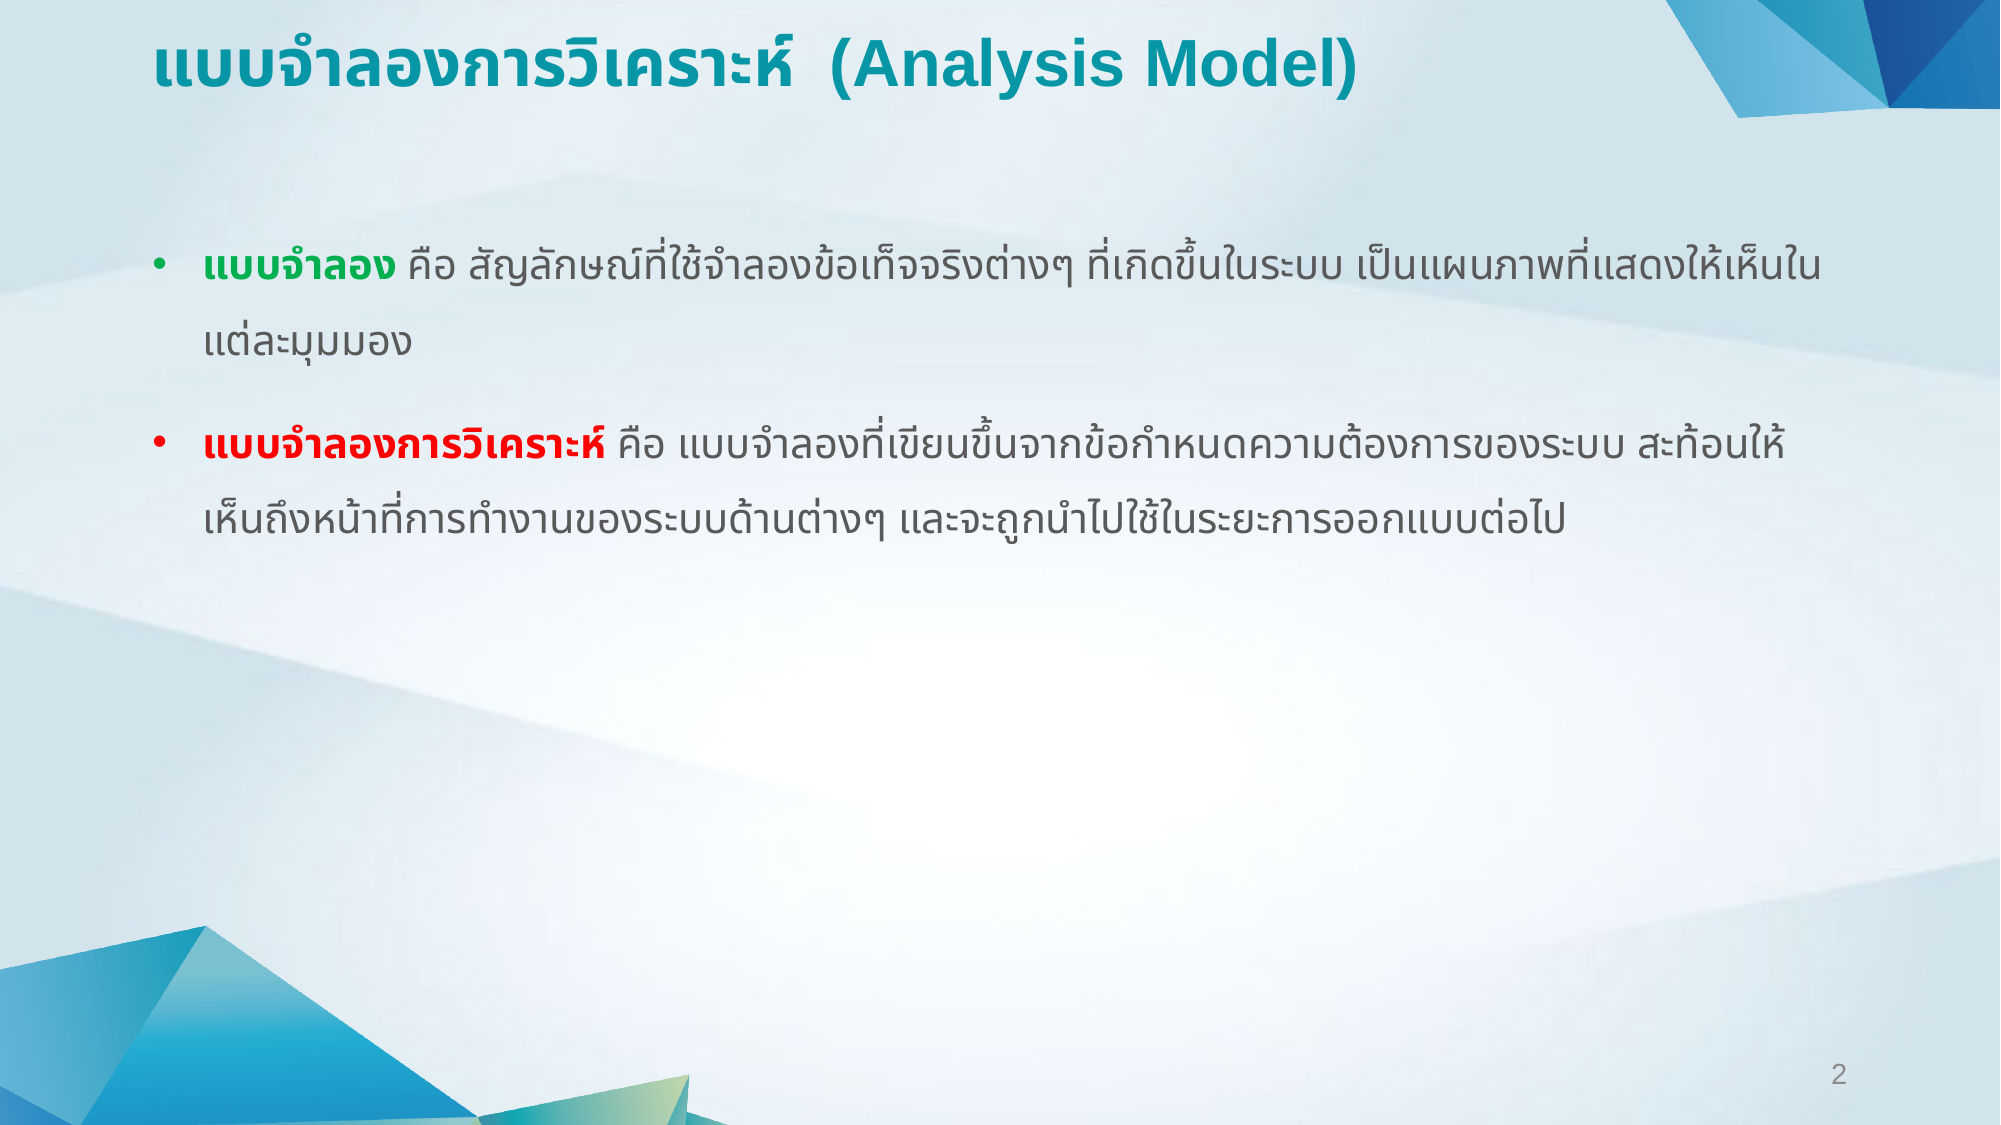

# แบบจำลองการวิเคราะห์  (Analysis Model)
แบบจำลอง คือ สัญลักษณ์ที่ใช้จำลองข้อเท็จจริงต่างๆ ที่เกิดขึ้นในระบบ เป็นแผนภาพที่แสดงให้เห็นในแต่ละมุมมอง
แบบจำลองการวิเคราะห์ คือ แบบจำลองที่เขียนขึ้นจากข้อกำหนดความต้องการของระบบ สะท้อนให้เห็นถึงหน้าที่การทำงานของระบบด้านต่างๆ และจะถูกนำไปใช้ในระยะการออกแบบต่อไป
2